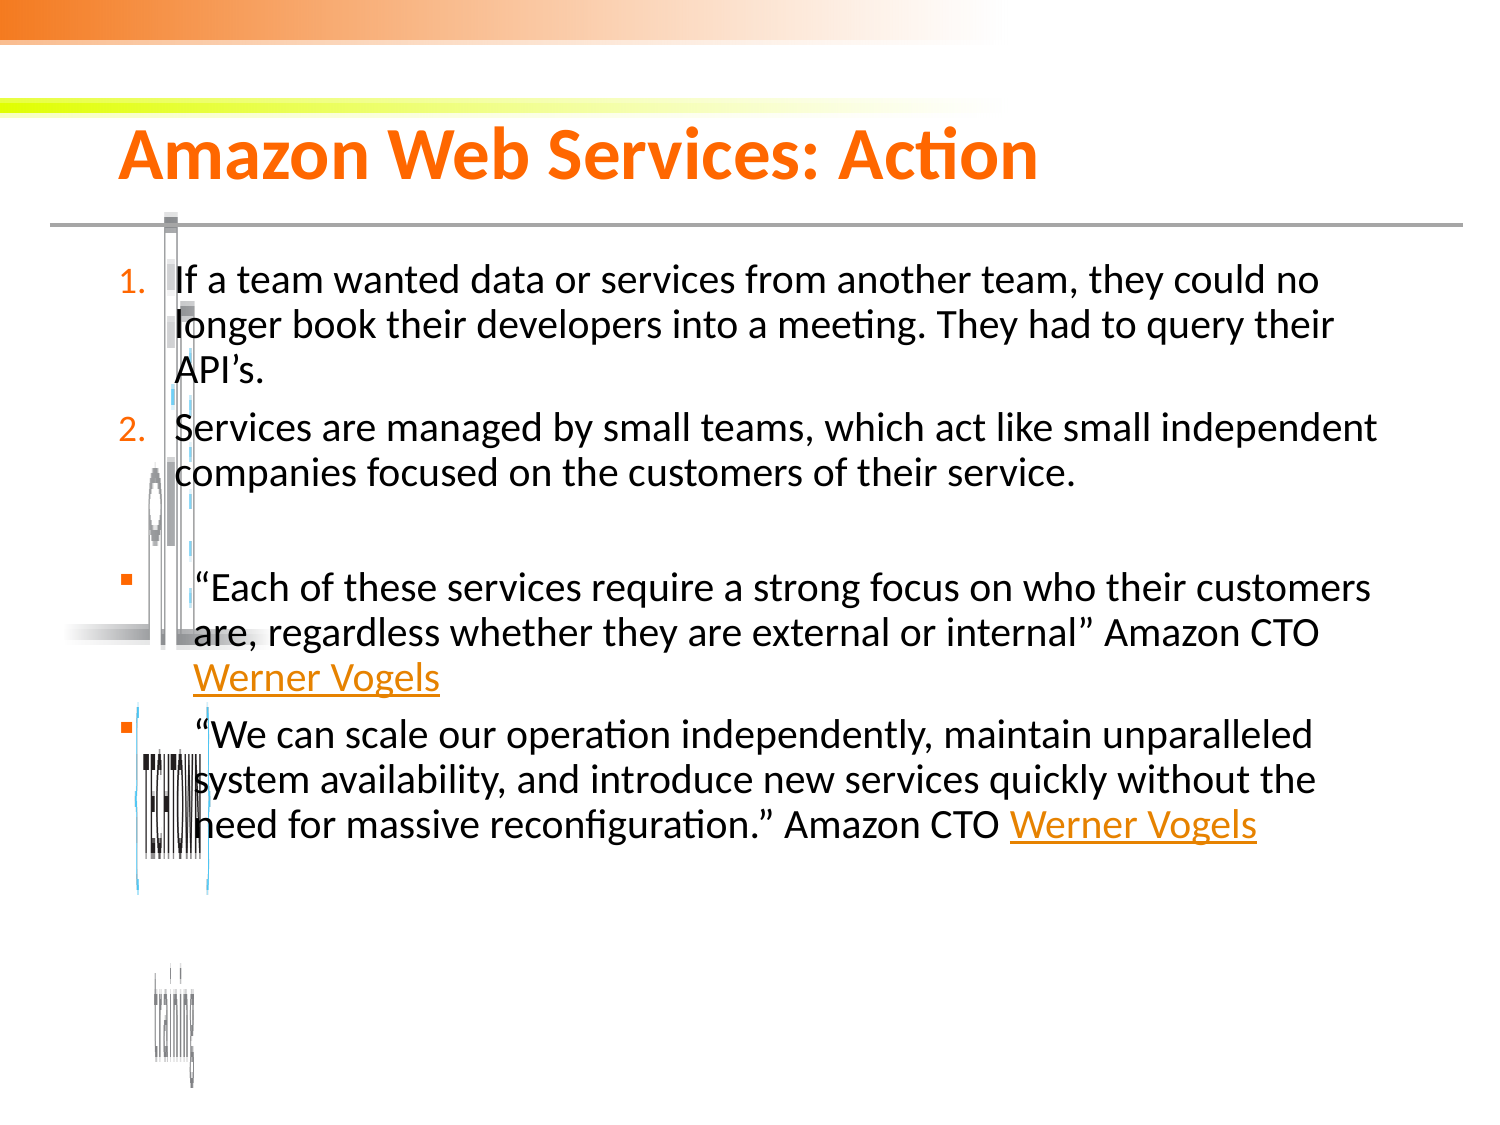

# Amazon Web Services: Action
If a team wanted data or services from another team, they could no longer book their developers into a meeting. They had to query their API’s.
Services are managed by small teams, which act like small independent companies focused on the customers of their service.

“Each of these services require a strong focus on who their customers are, regardless whether they are external or internal” Amazon CTO Werner Vogels
“We can scale our operation independently, maintain unparalleled system availability, and introduce new services quickly without the need for massive reconfiguration.” Amazon CTO Werner Vogels